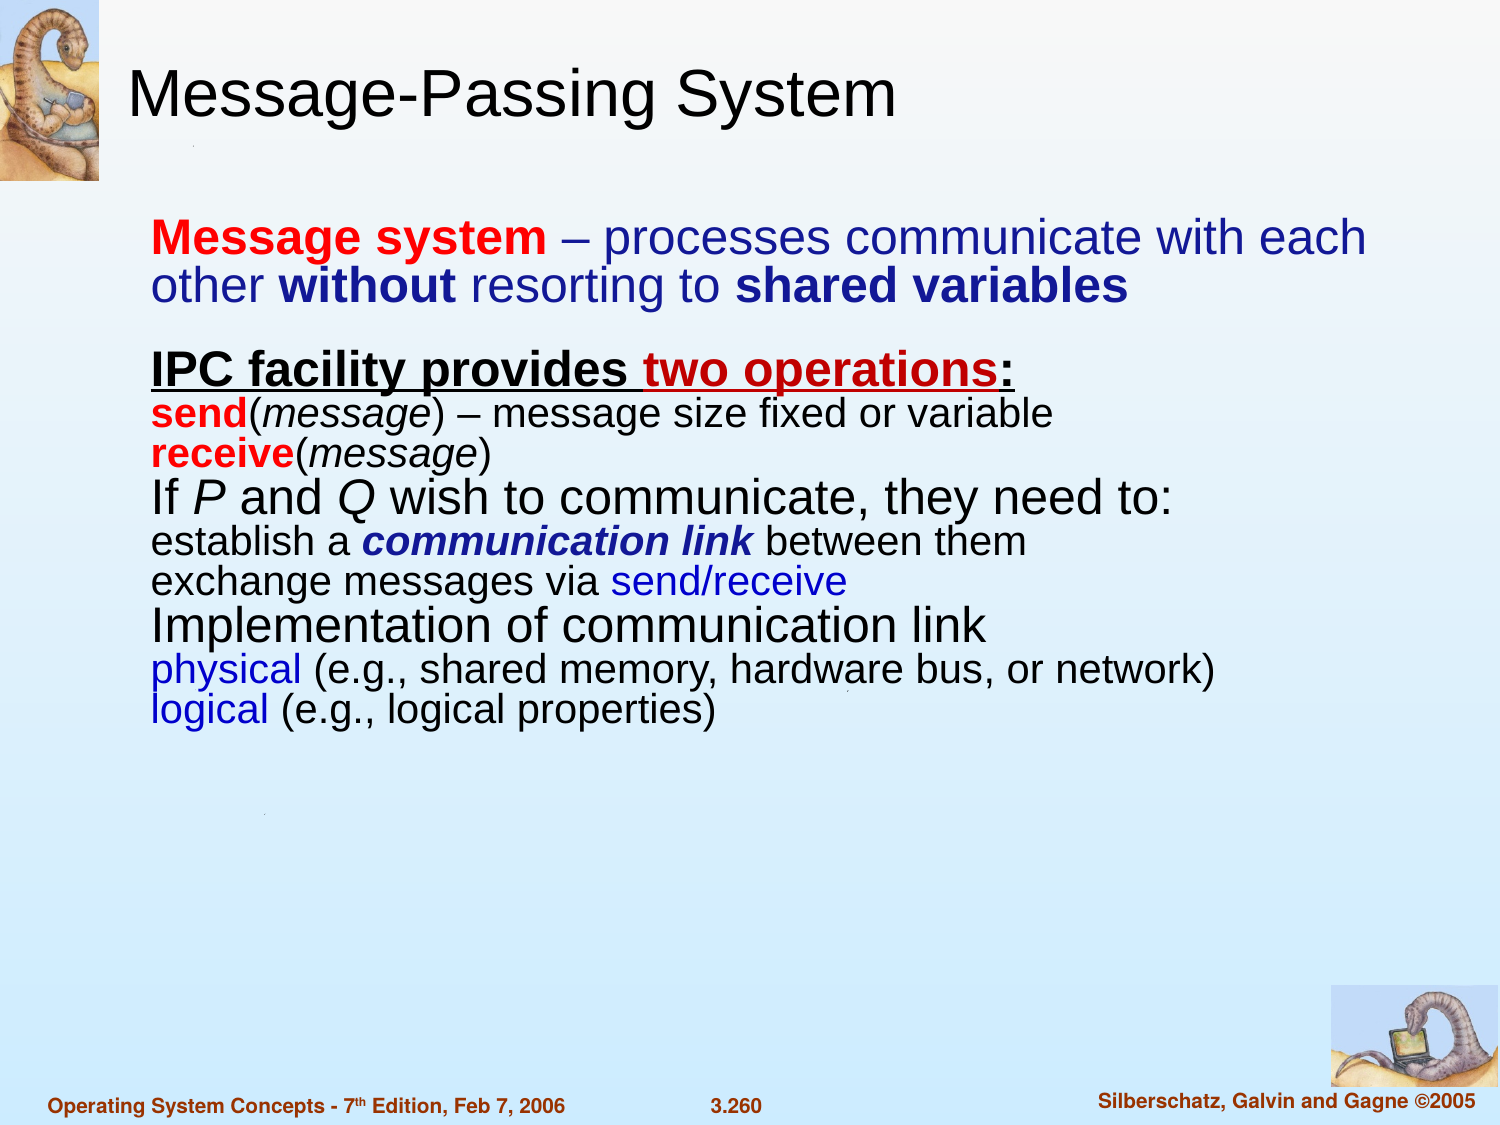

Message-Passing System
Message system – processes communicate with each other without resorting to shared variables

IPC facility provides two operations:
send(message) – message size fixed or variable
receive(message)
If P and Q wish to communicate, they need to:
establish a communication link between them
exchange messages via send/receive
Implementation of communication link
physical (e.g., shared memory, hardware bus, or network)
logical (e.g., logical properties)